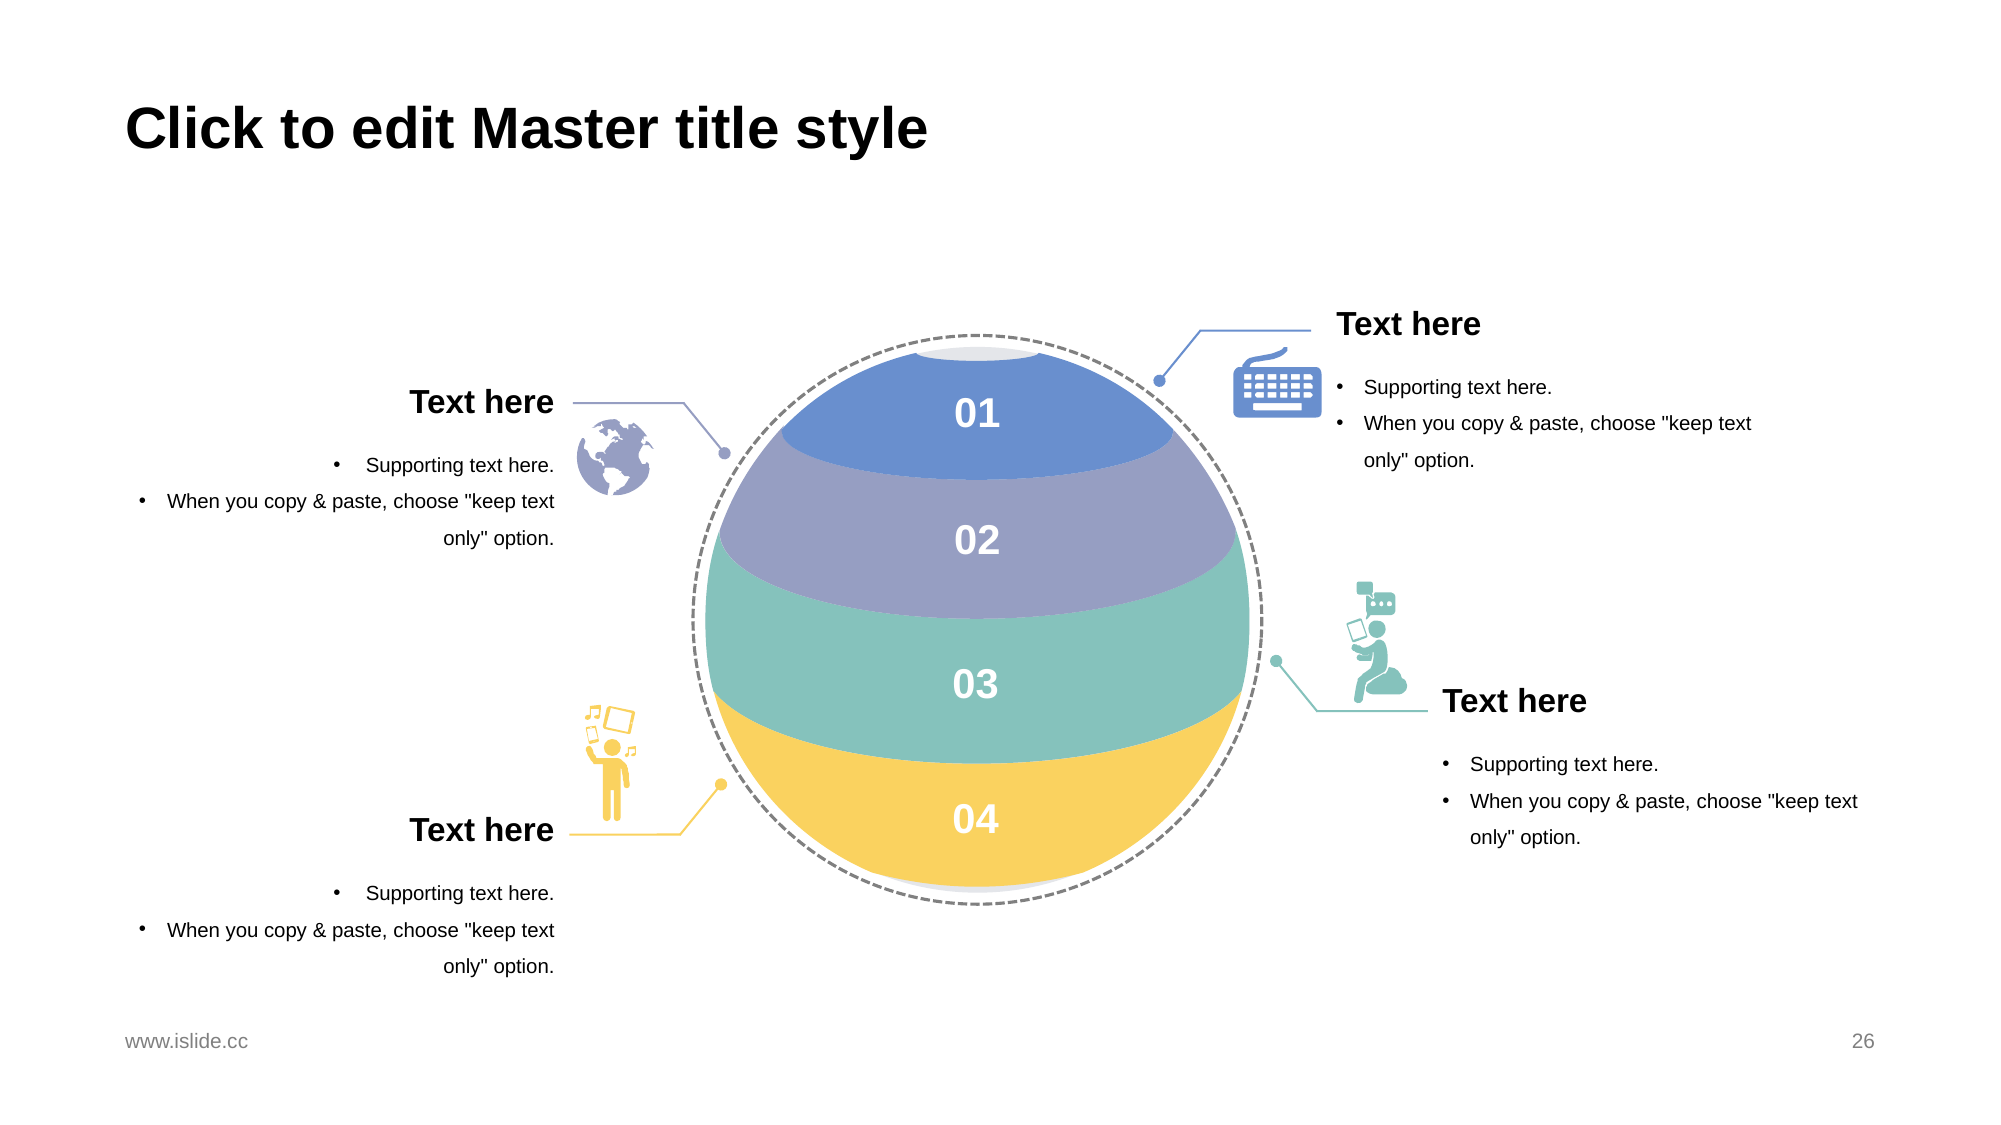

# Click to edit Master title style
Text here

01

02

03

04
Supporting text here.
When you copy & paste, choose "keep text only" option.
Text here
Supporting text here.
When you copy & paste, choose "keep text only" option.
Text here
Supporting text here.
When you copy & paste, choose "keep text only" option.
Text here
Supporting text here.
When you copy & paste, choose "keep text only" option.
www.islide.cc
26